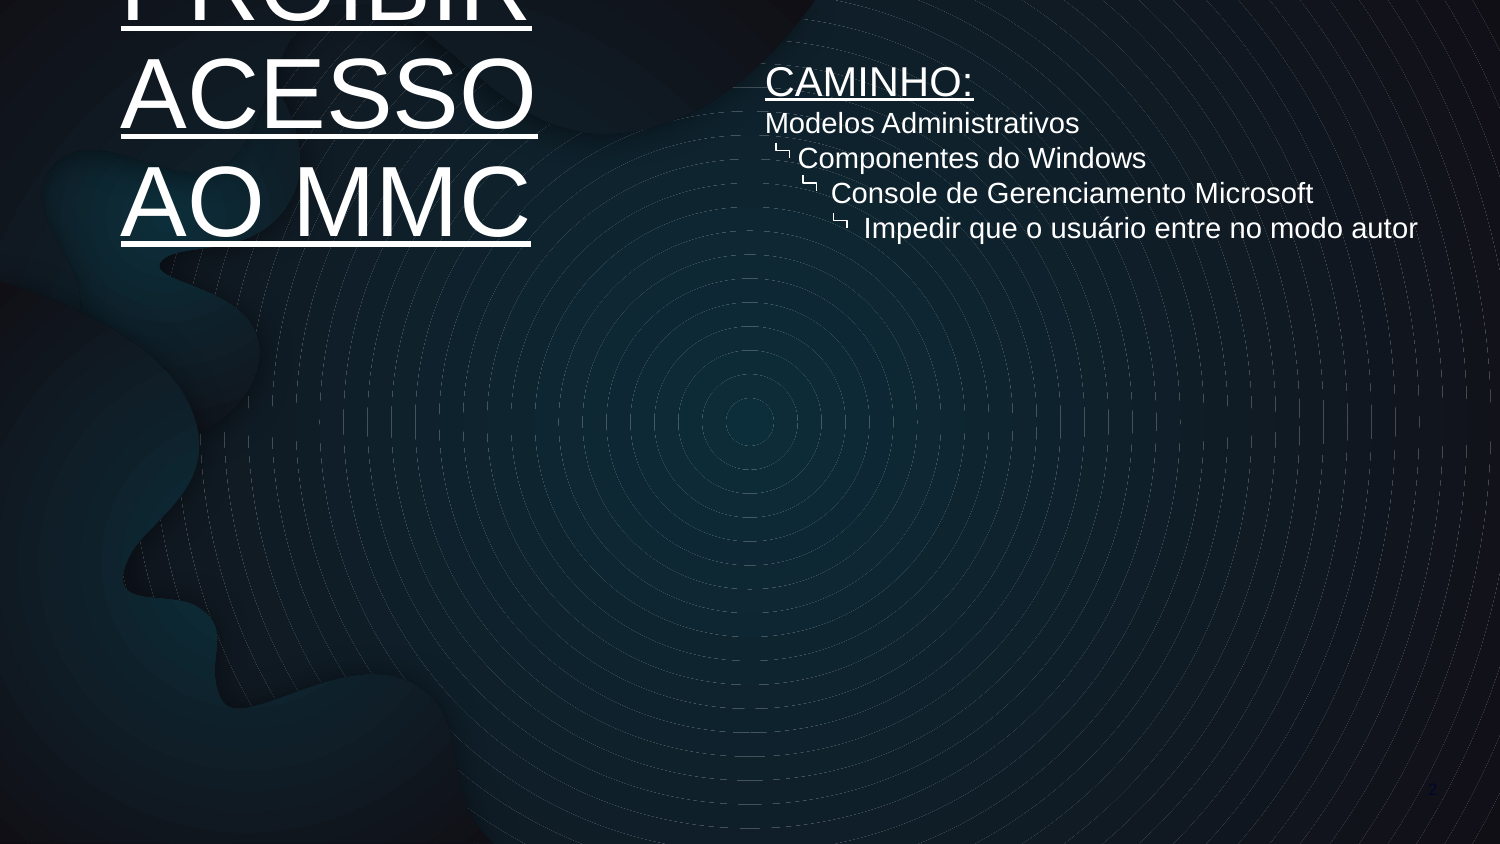

# PROIBIR ACESSO AO MMC
CAMINHO:
Modelos Administrativos
    Componentes do Windows
        Console de Gerenciamento Microsoft
            Impedir que o usuário entre no modo autor